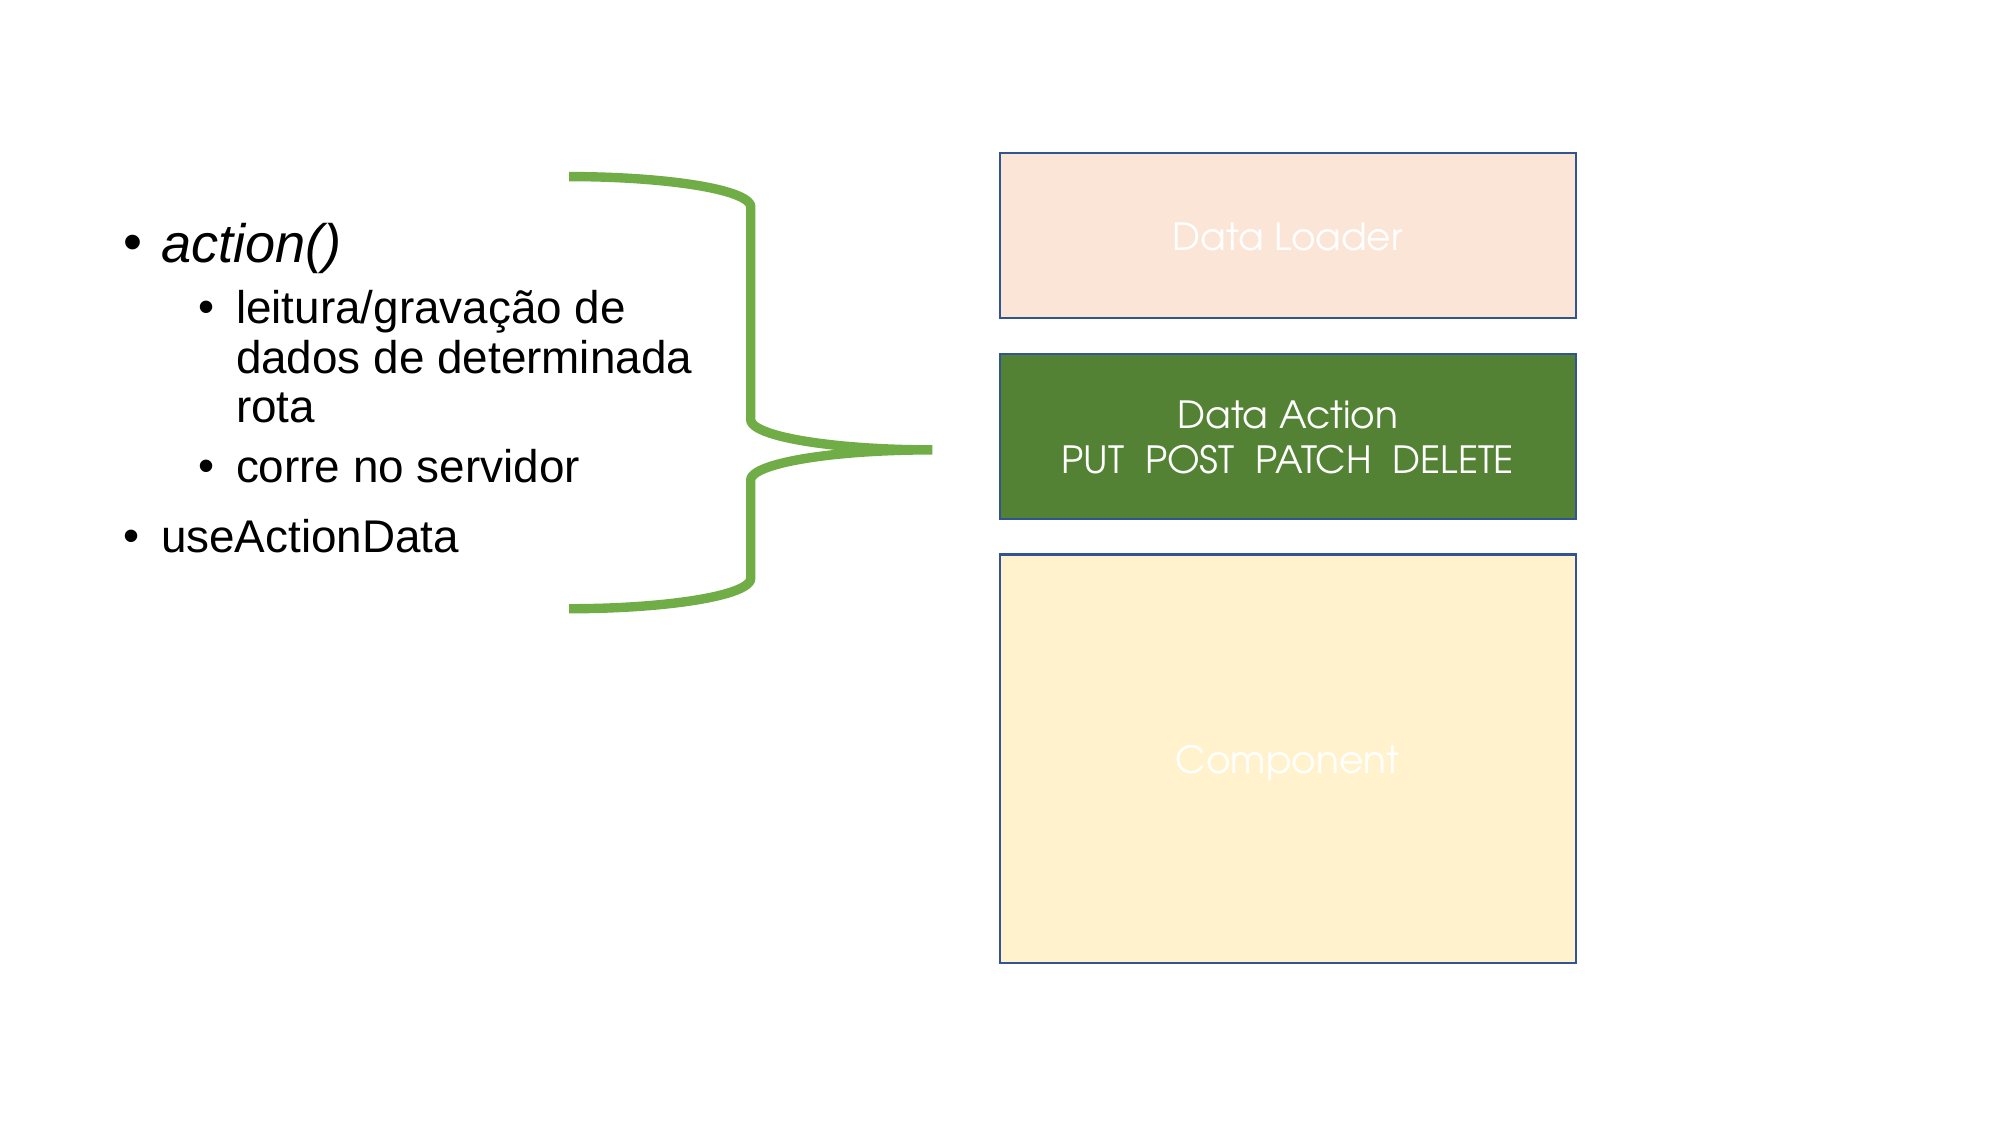

Data Loader

action()
leitura/gravação de dados de determinada rota
corre no servidor
useActionData

Data Action
PUT  POST  PATCH  DELETE
Component